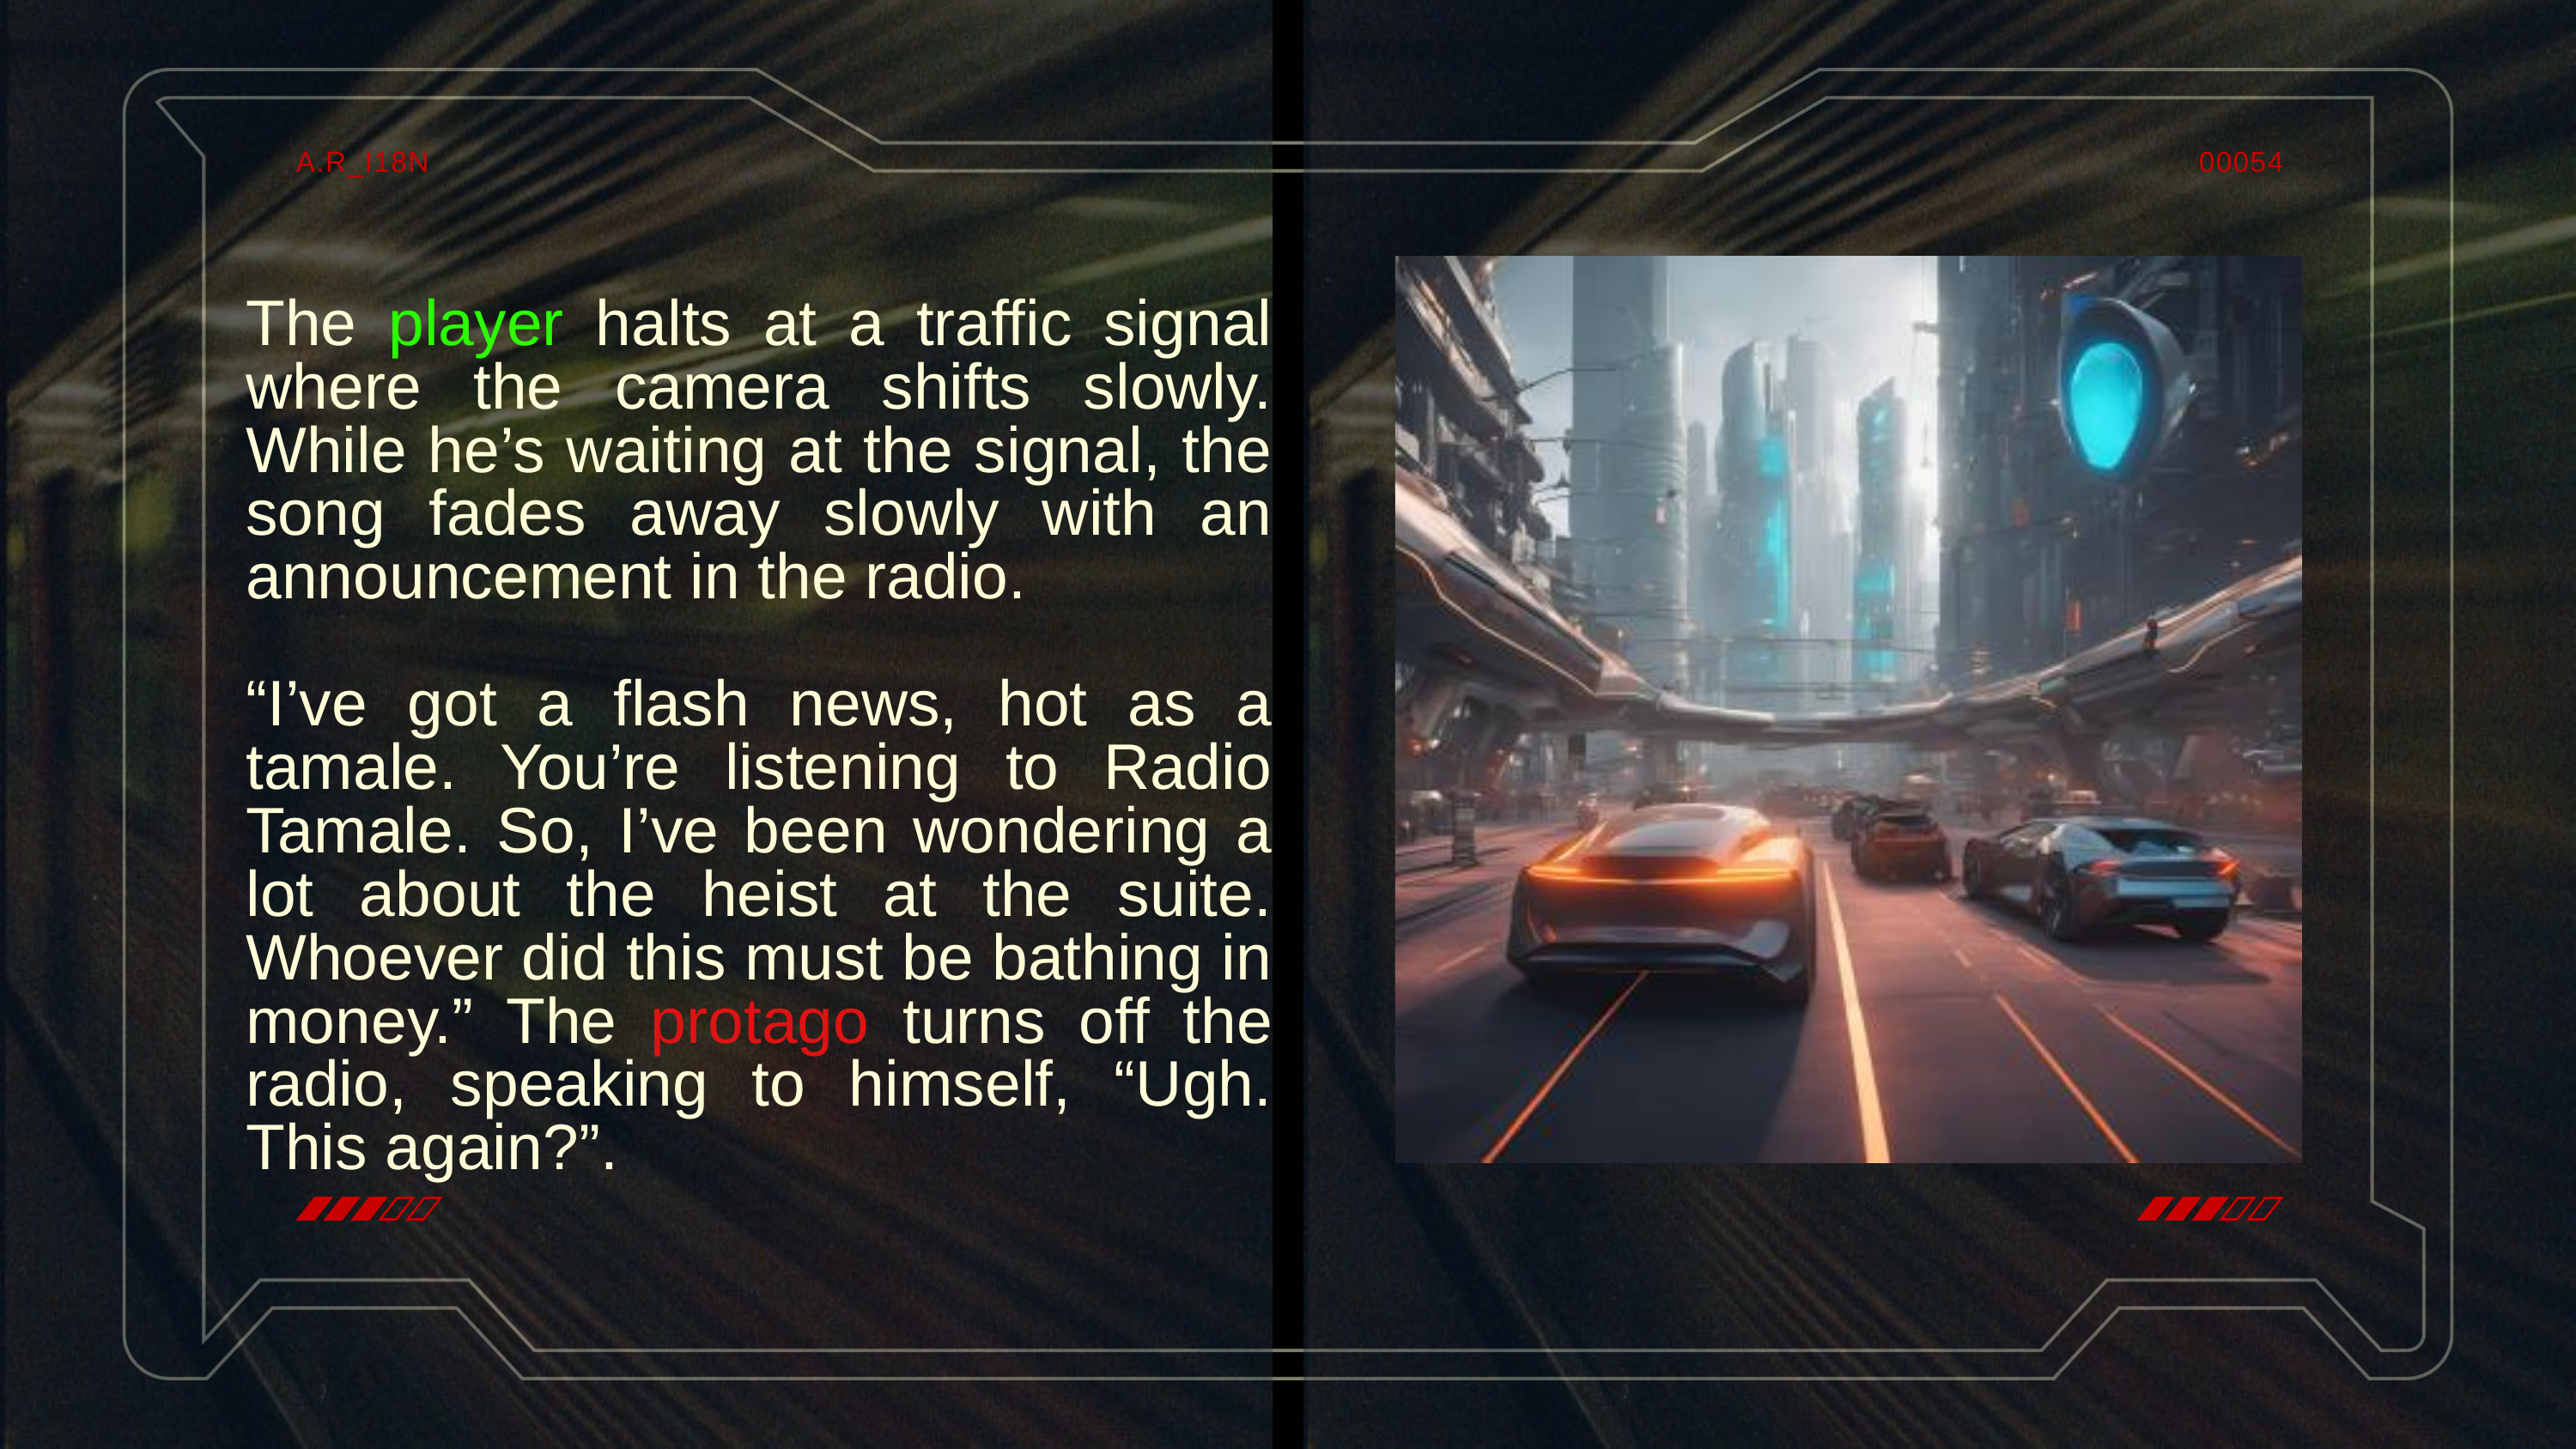

A.R_I18N
00054

The player halts at a traffic signal where the camera shifts slowly. While he’s waiting at the signal, the song fades away slowly with an announcement in the radio.

“I’ve got a flash news, hot as a tamale. You’re listening to Radio Tamale. So, I’ve been wondering a lot about the heist at the suite. Whoever did this must be bathing in money.” The protago turns off the radio, speaking to himself, “Ugh. This again?”.